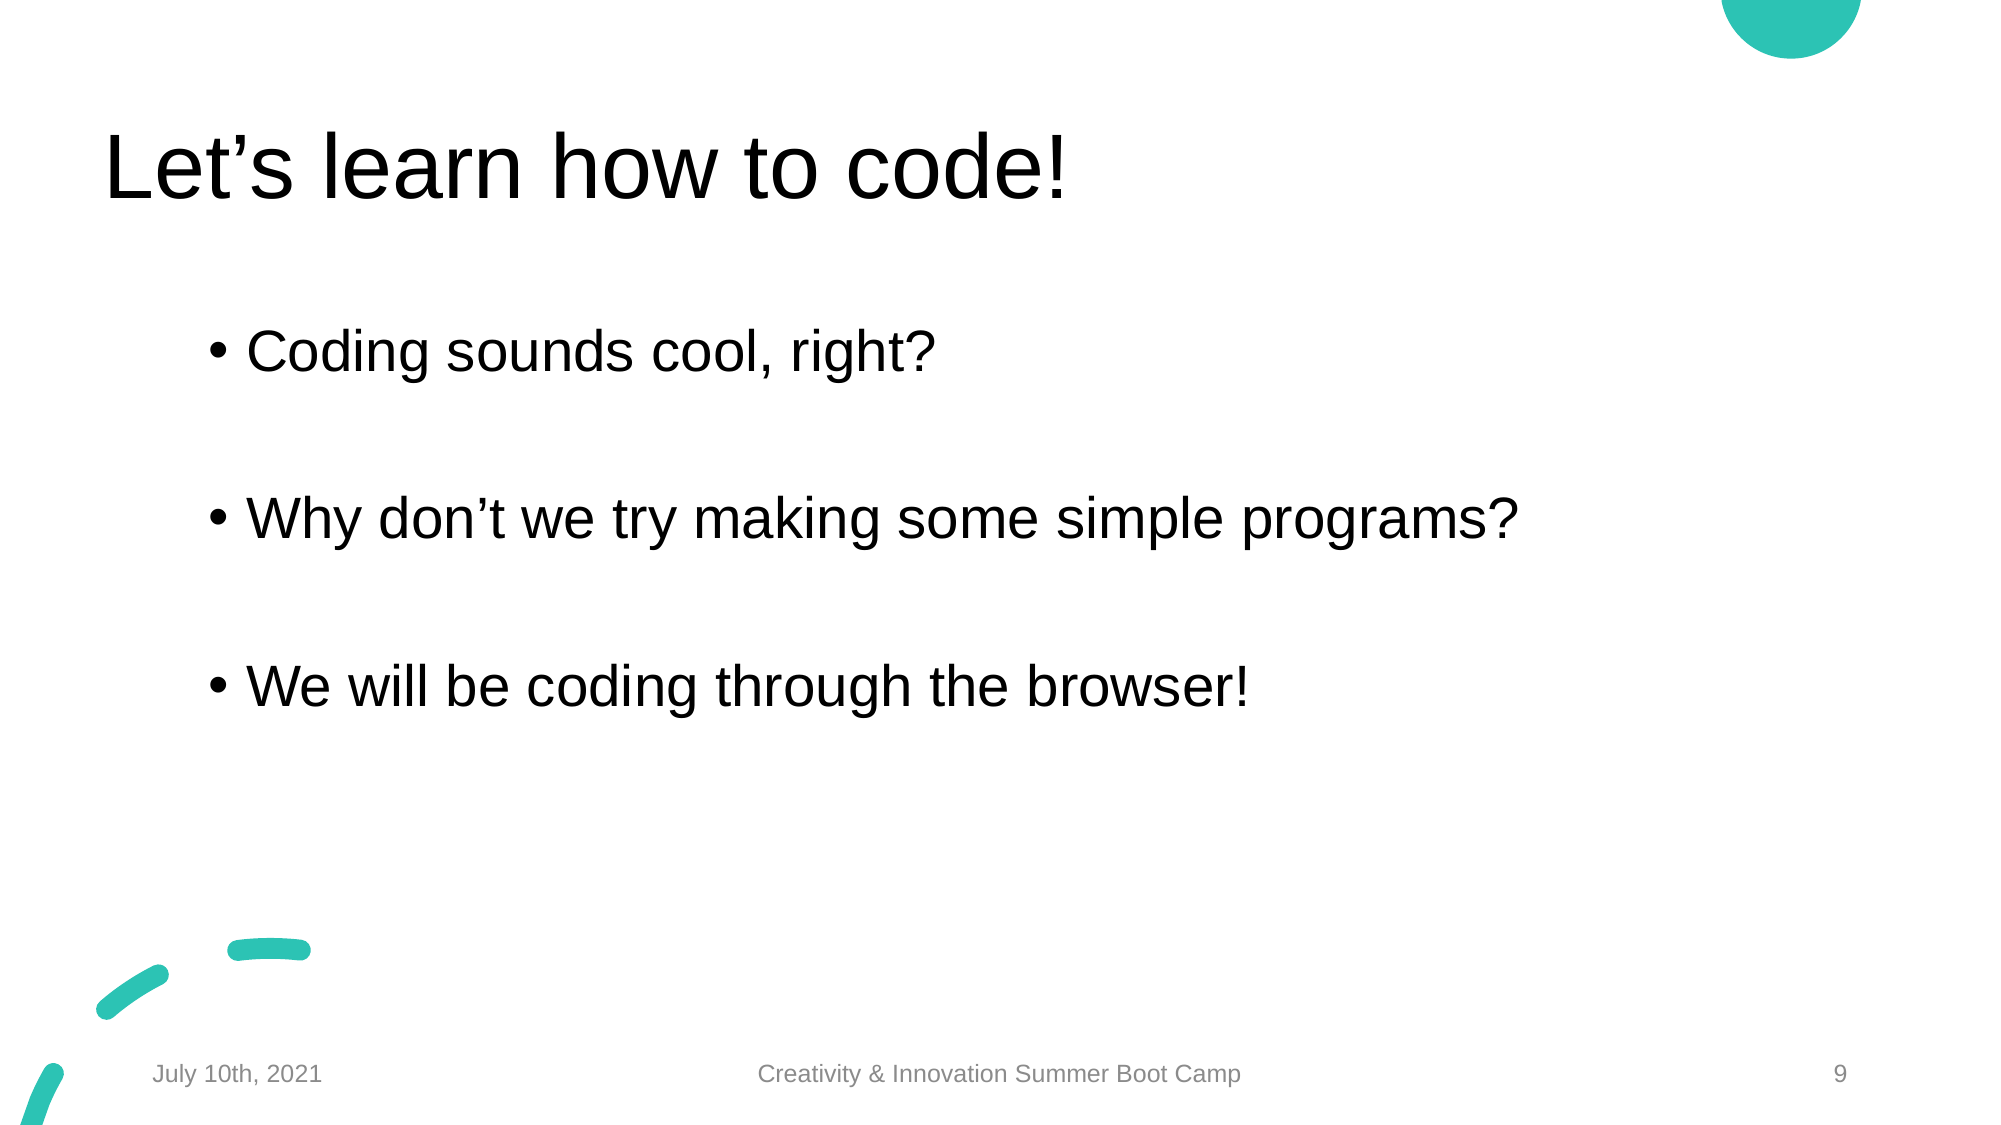

# Let’s learn how to code!
Coding sounds cool, right?

Why don’t we try making some simple programs?

We will be coding through the browser!
July 10th, 2021
Creativity & Innovation Summer Boot Camp
9